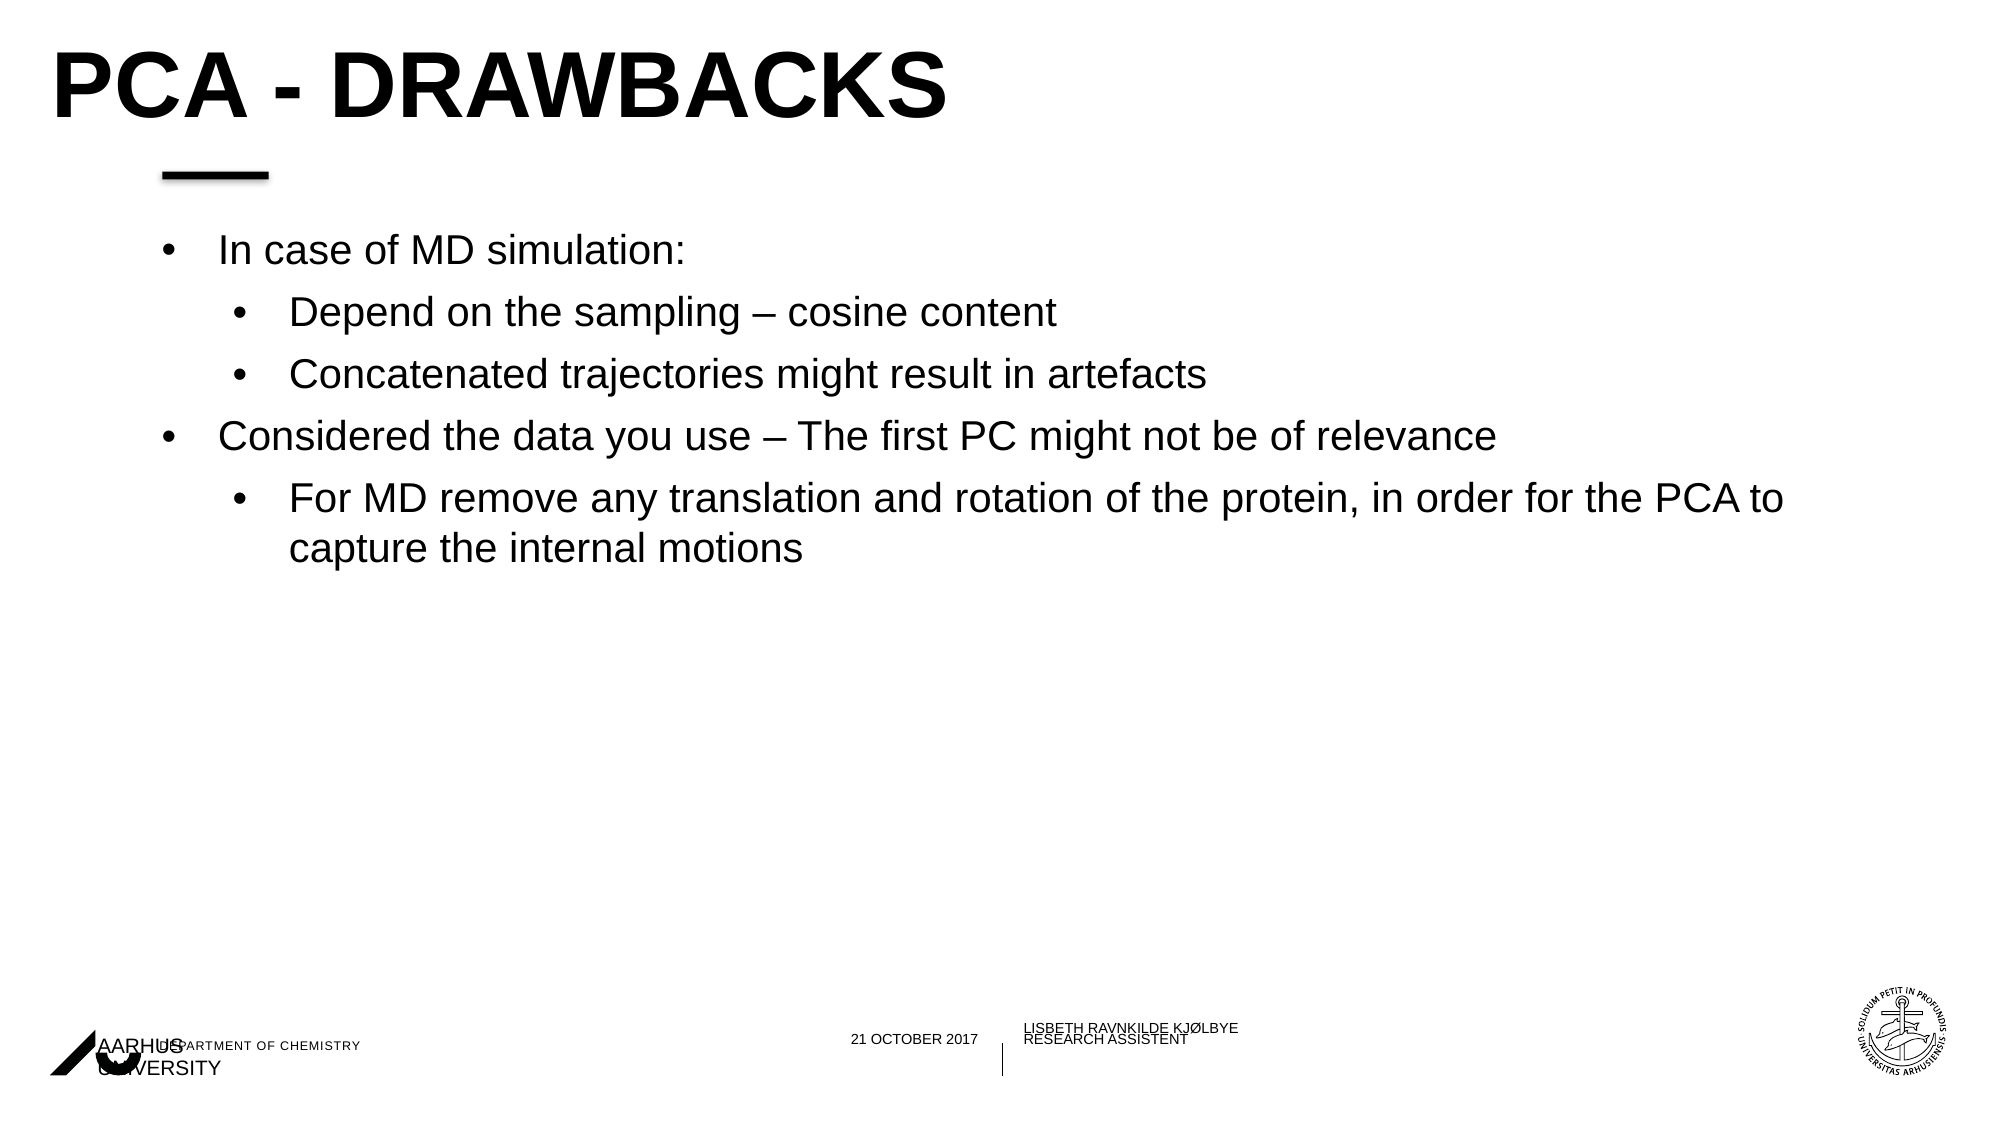

# PCA - drawbacks
In case of MD simulation:
Depend on the sampling – cosine content
Concatenated trajectories might result in artefacts
Considered the data you use – The first PC might not be of relevance
For MD remove any translation and rotation of the protein, in order for the PCA to capture the internal motions
06/11/201721/10/2017